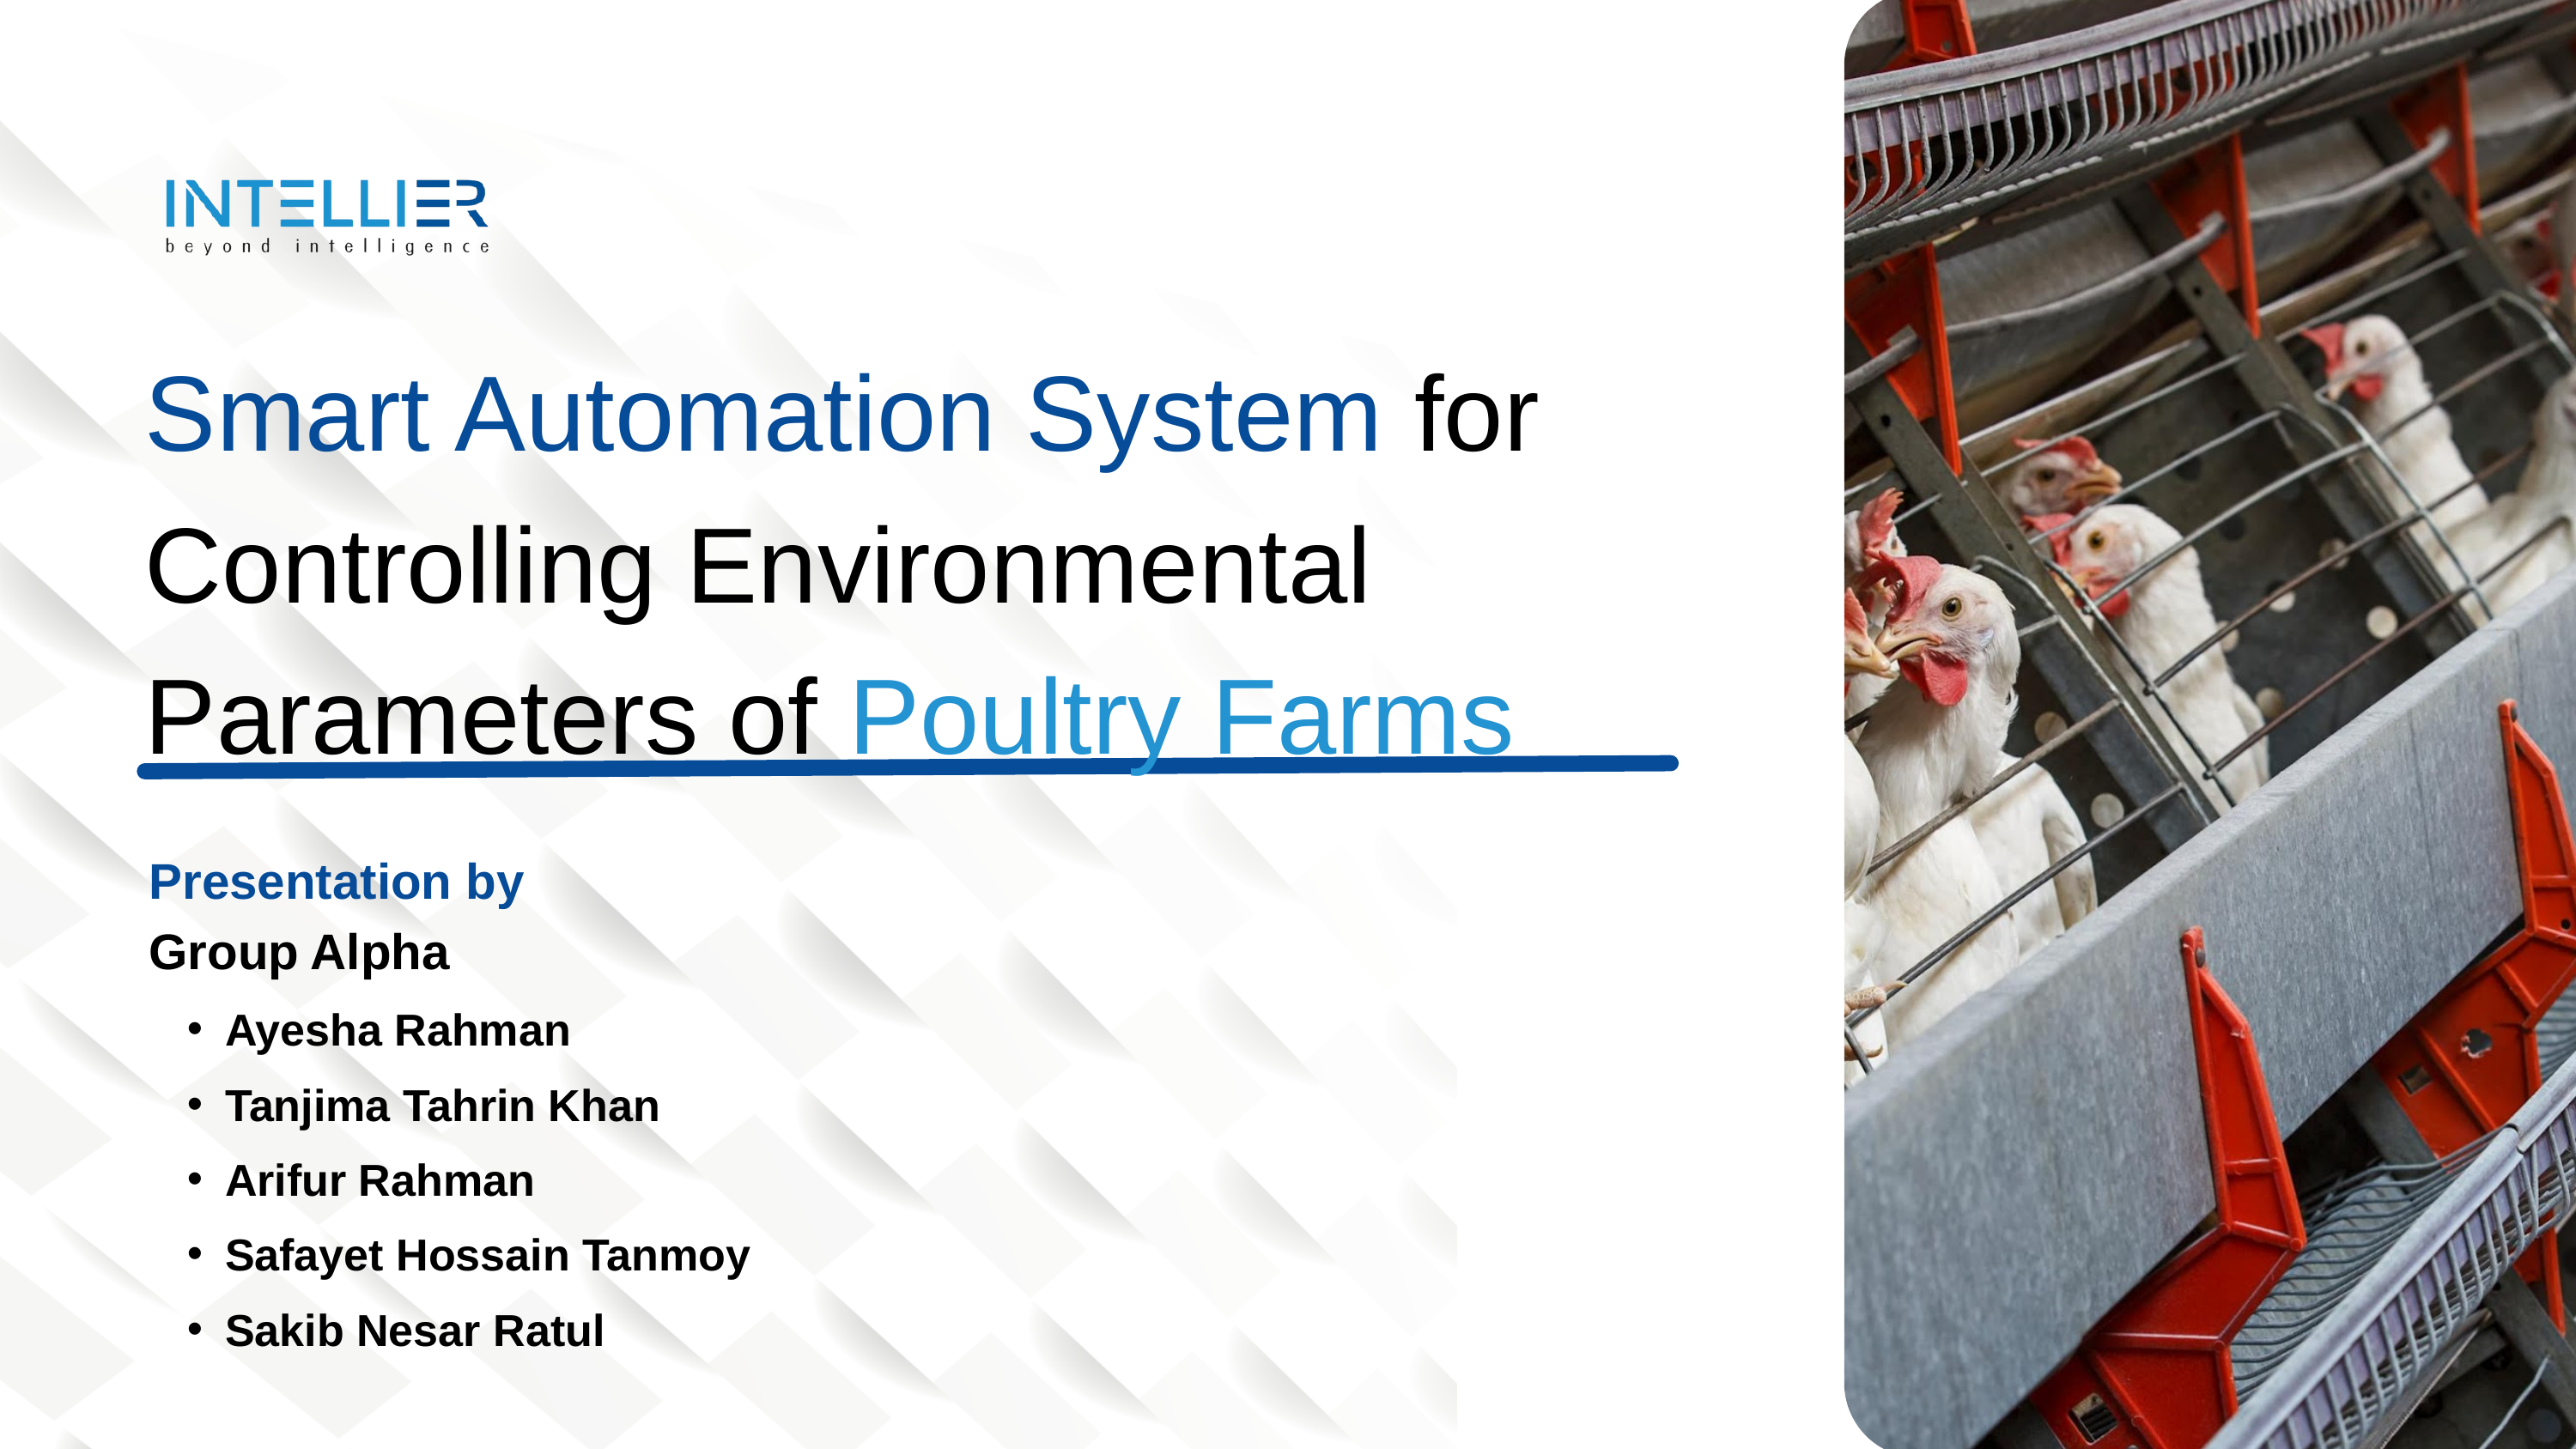

Smart Automation System for Controlling Environmental Parameters of Poultry Farms
Presentation by
Group Alpha
Ayesha Rahman
Tanjima Tahrin Khan
Arifur Rahman
Safayet Hossain Tanmoy
Sakib Nesar Ratul